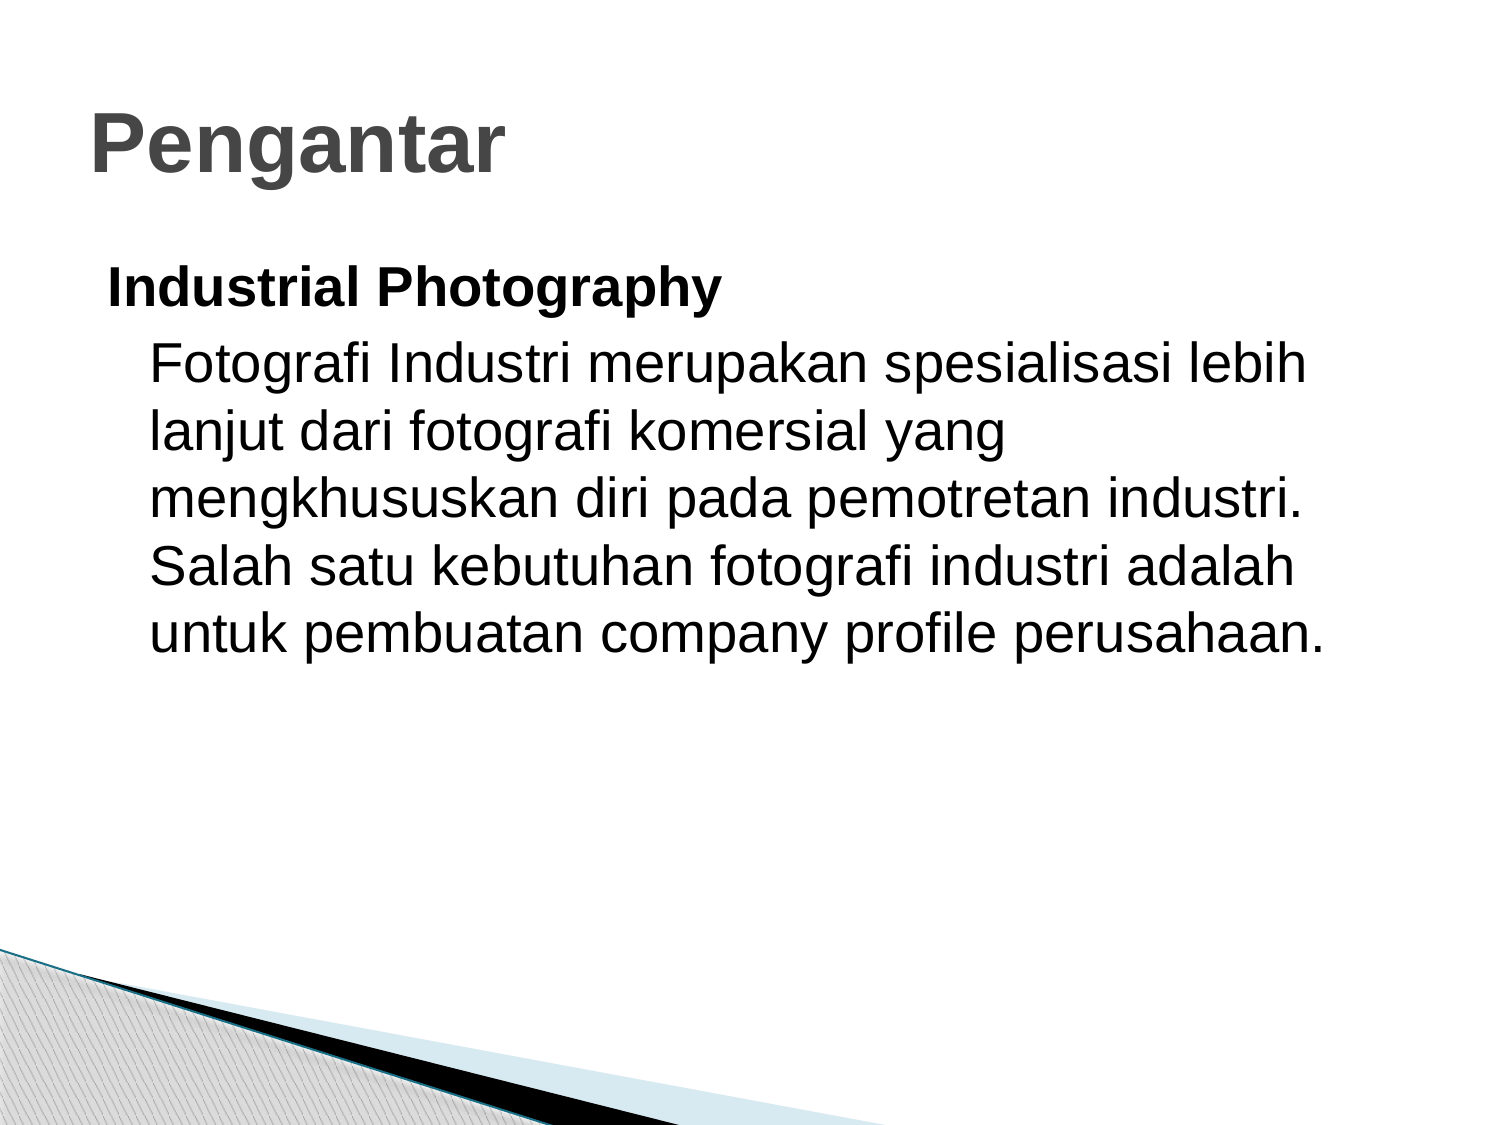

# Pengantar
Industrial Photography
	Fotografi Industri merupakan spesialisasi lebih lanjut dari fotografi komersial yang mengkhususkan diri pada pemotretan industri. Salah satu kebutuhan fotografi industri adalah untuk pembuatan company profile perusahaan.